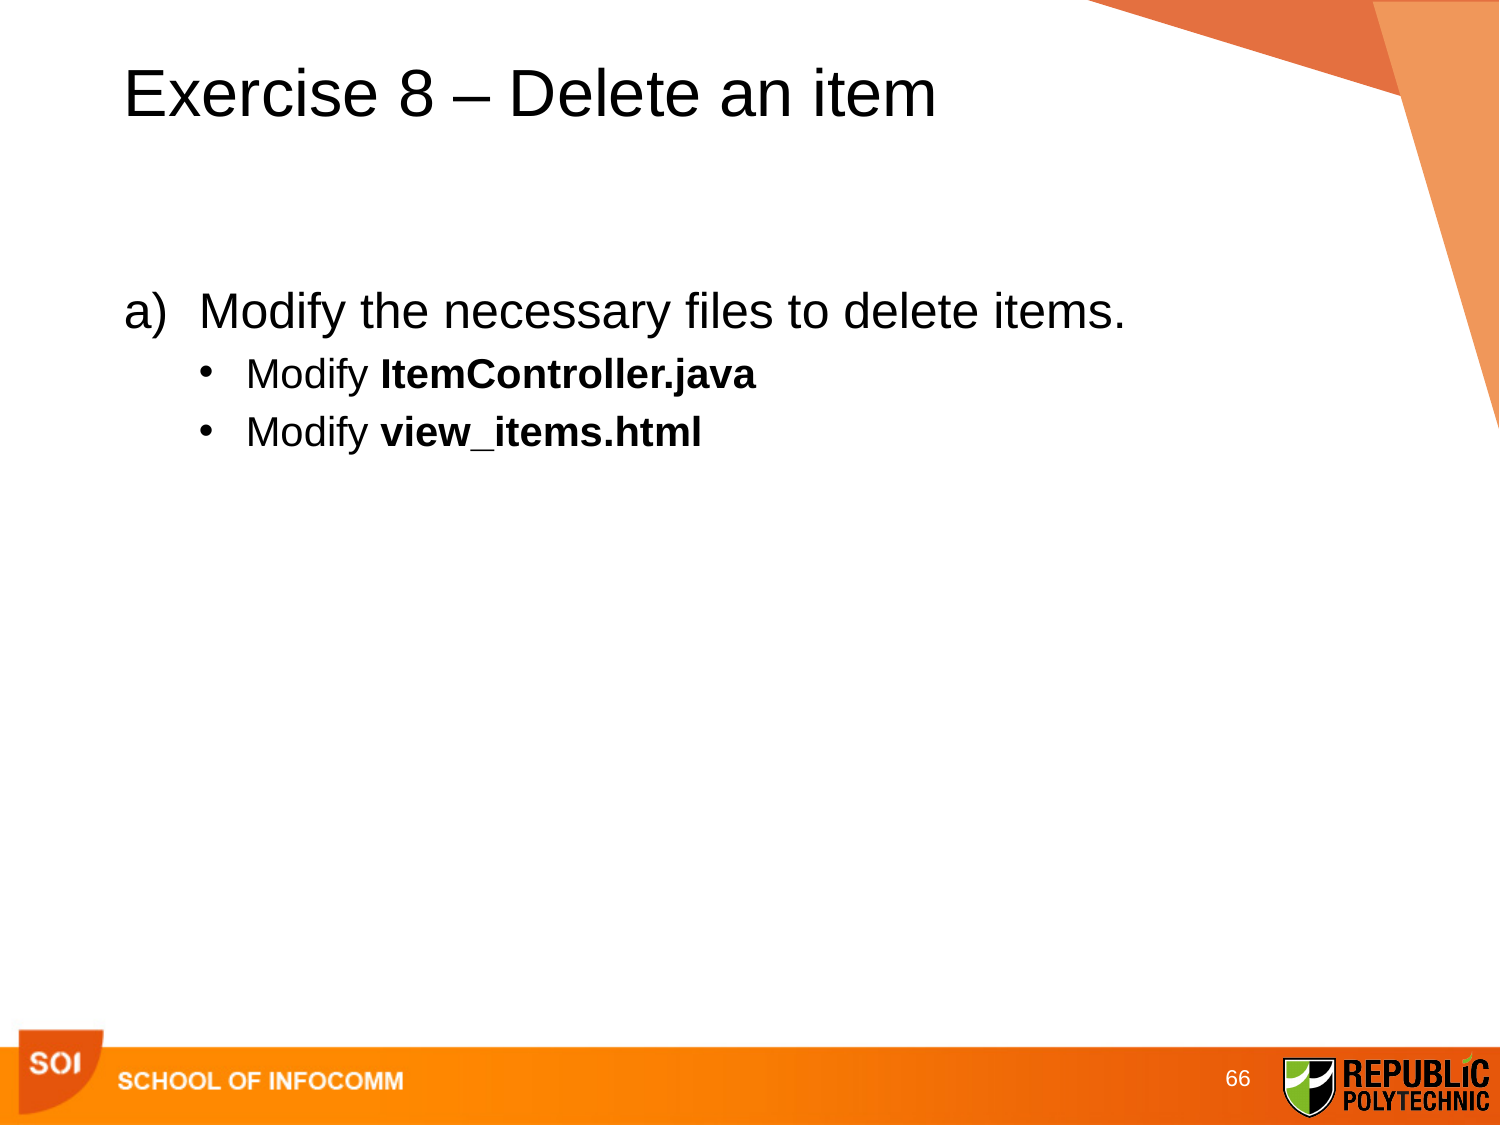

# Exercise 8 – Delete an item
Modify the necessary files to delete items.
Modify ItemController.java
Modify view_items.html

66